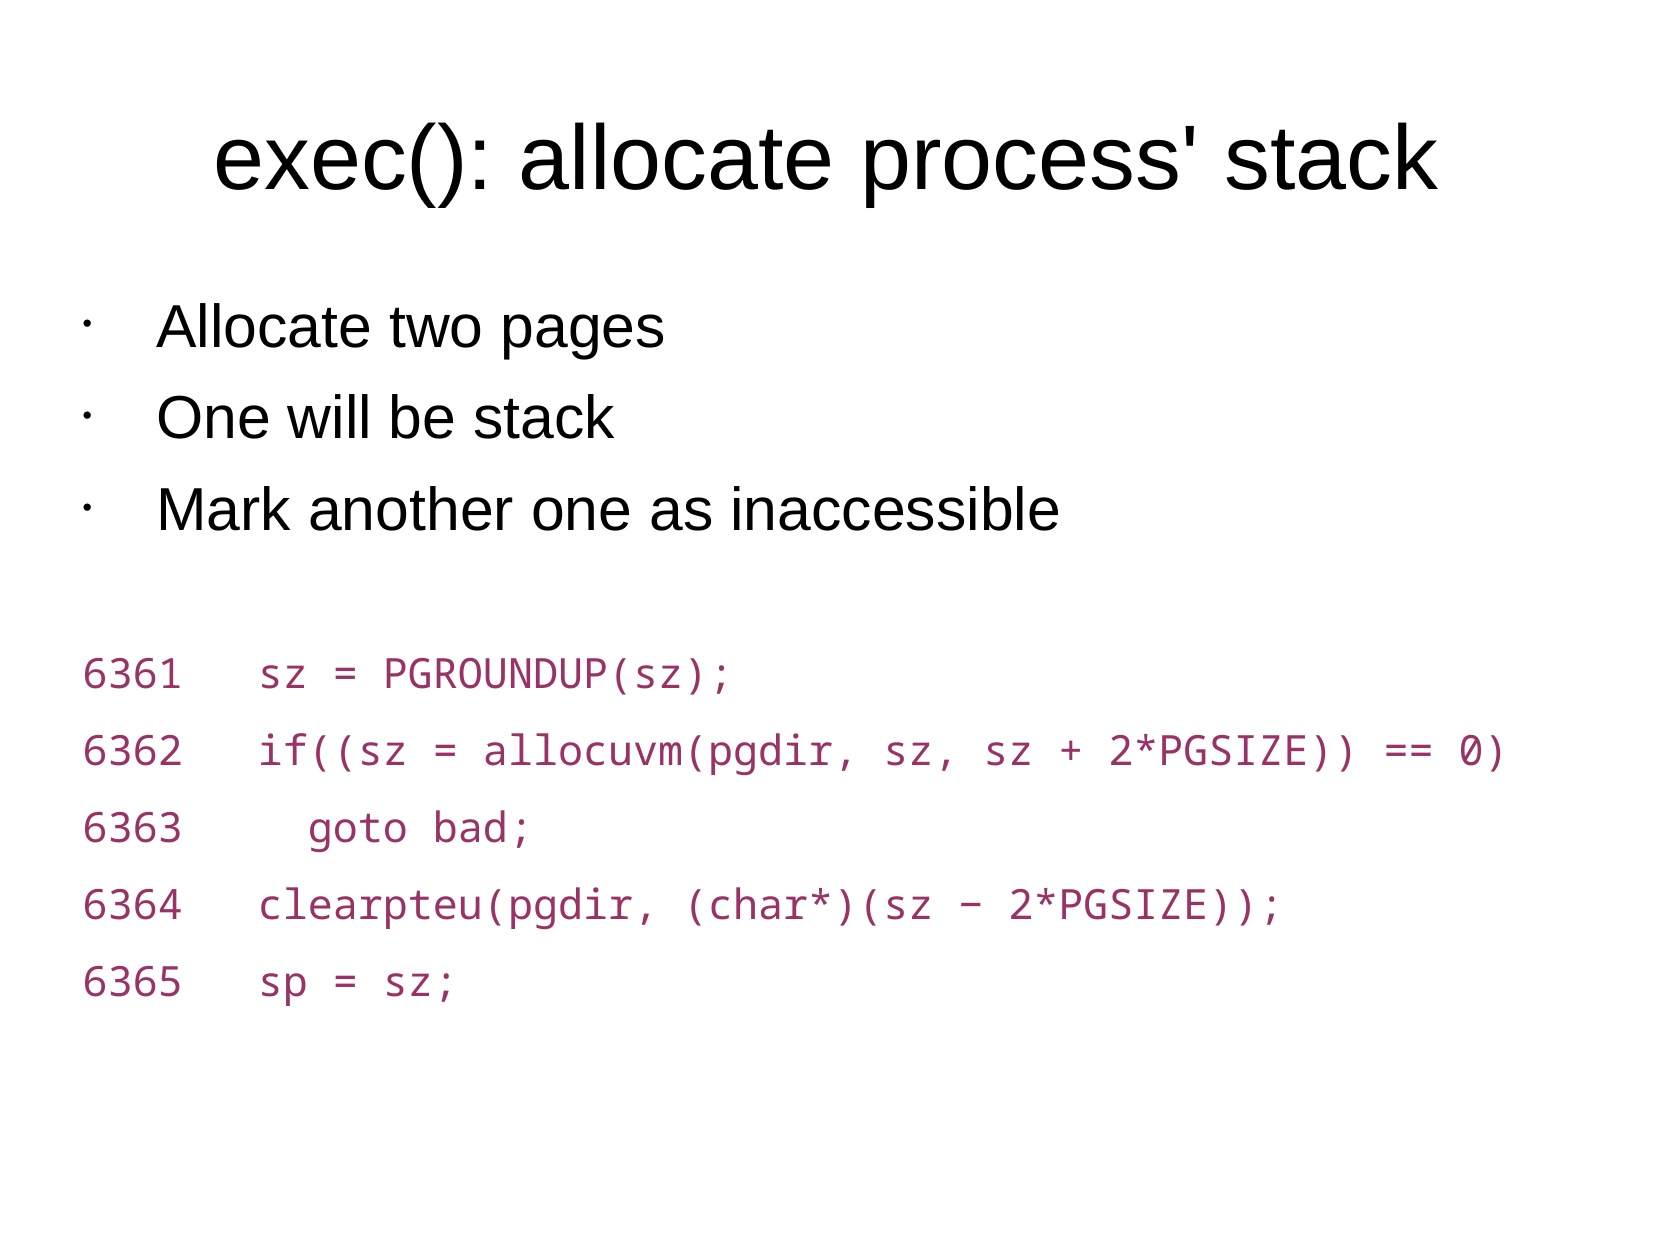

exec(): allocate process' stack
Allocate two pages
One will be stack
Mark another one as inaccessible

6361   sz = PGROUNDUP(sz);
6362   if((sz = allocuvm(pgdir, sz, sz + 2*PGSIZE)) == 0)
6363     goto bad;
6364   clearpteu(pgdir, (char*)(sz − 2*PGSIZE));
6365   sp = sz;